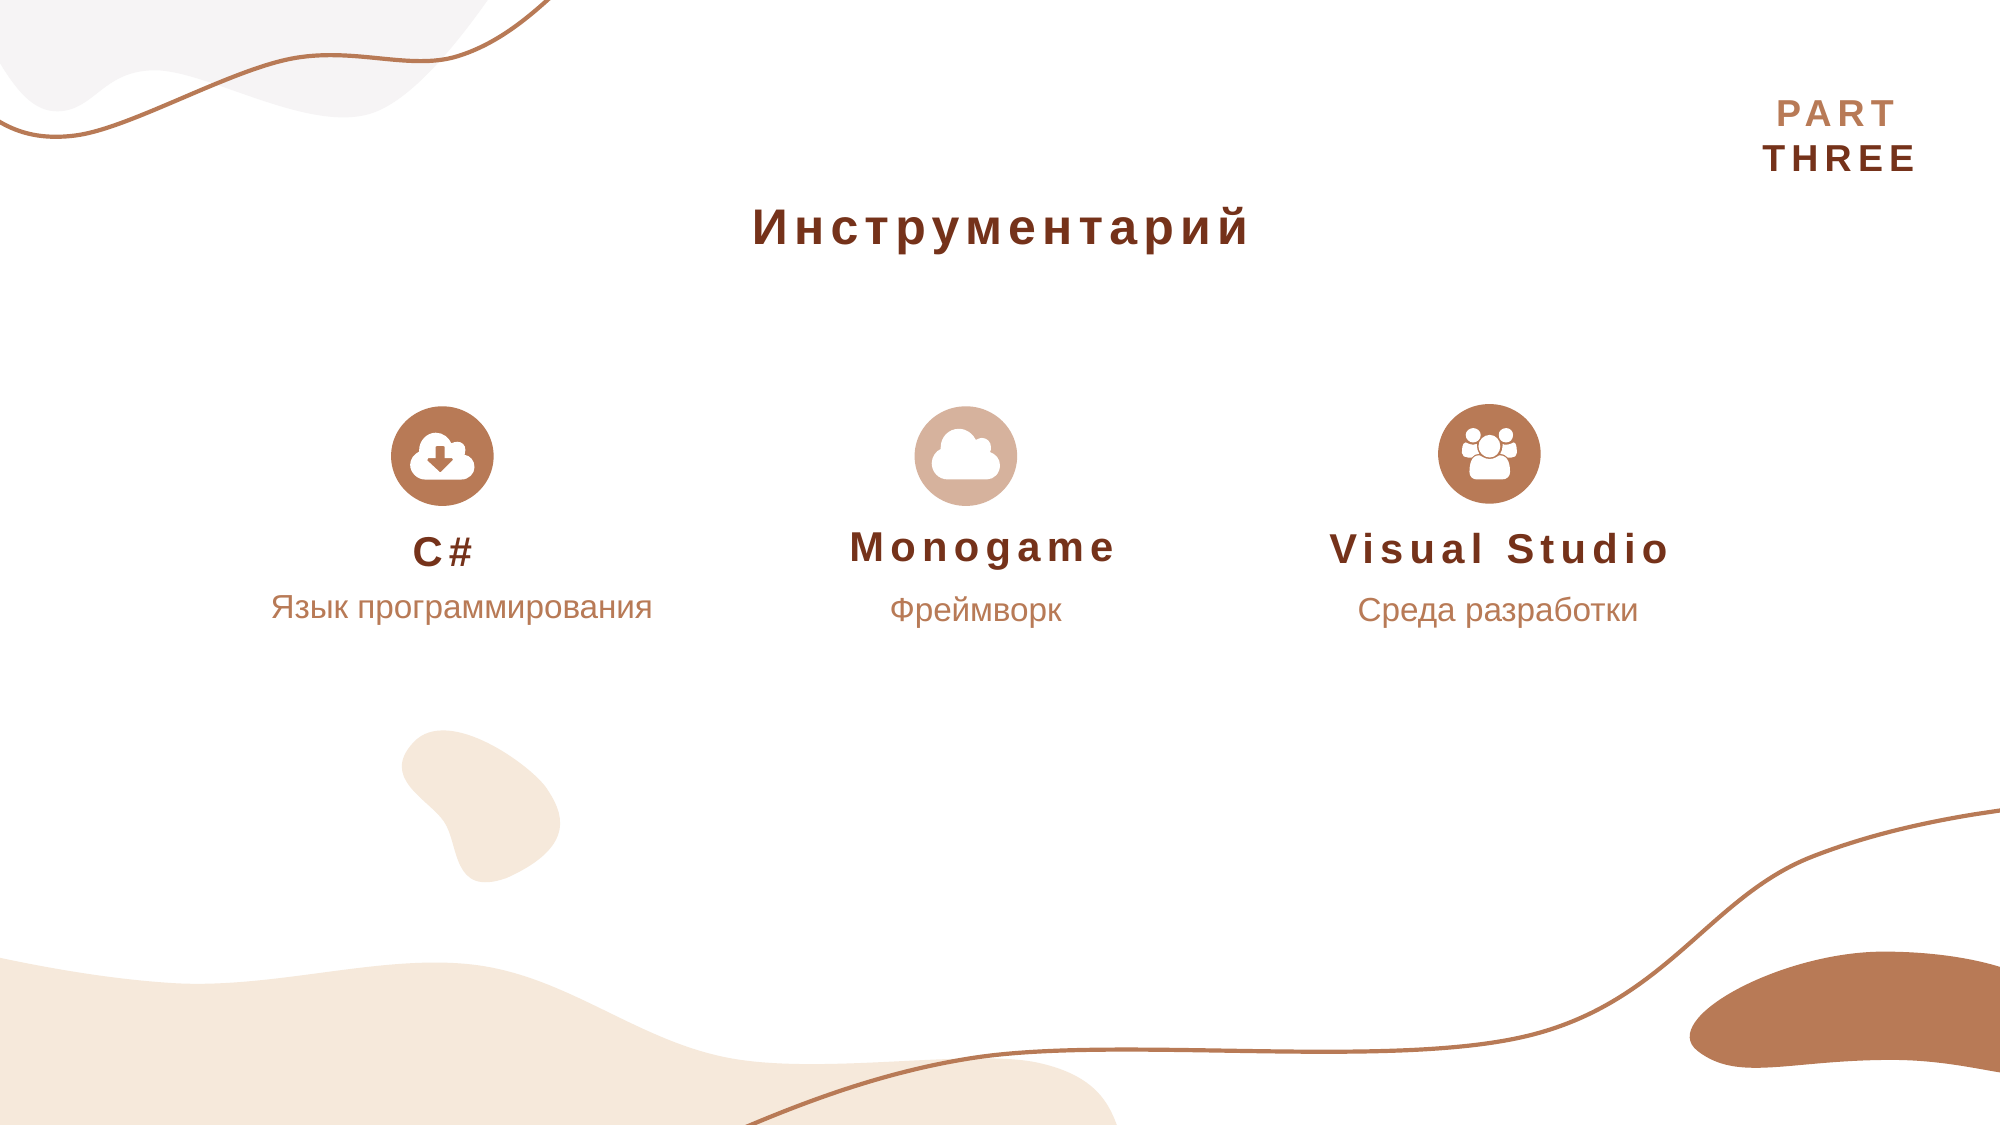

PART THREE
Инструментарий

Monogame
Visual Studio
C#
Язык программирования
Фреймворк
Среда разработки